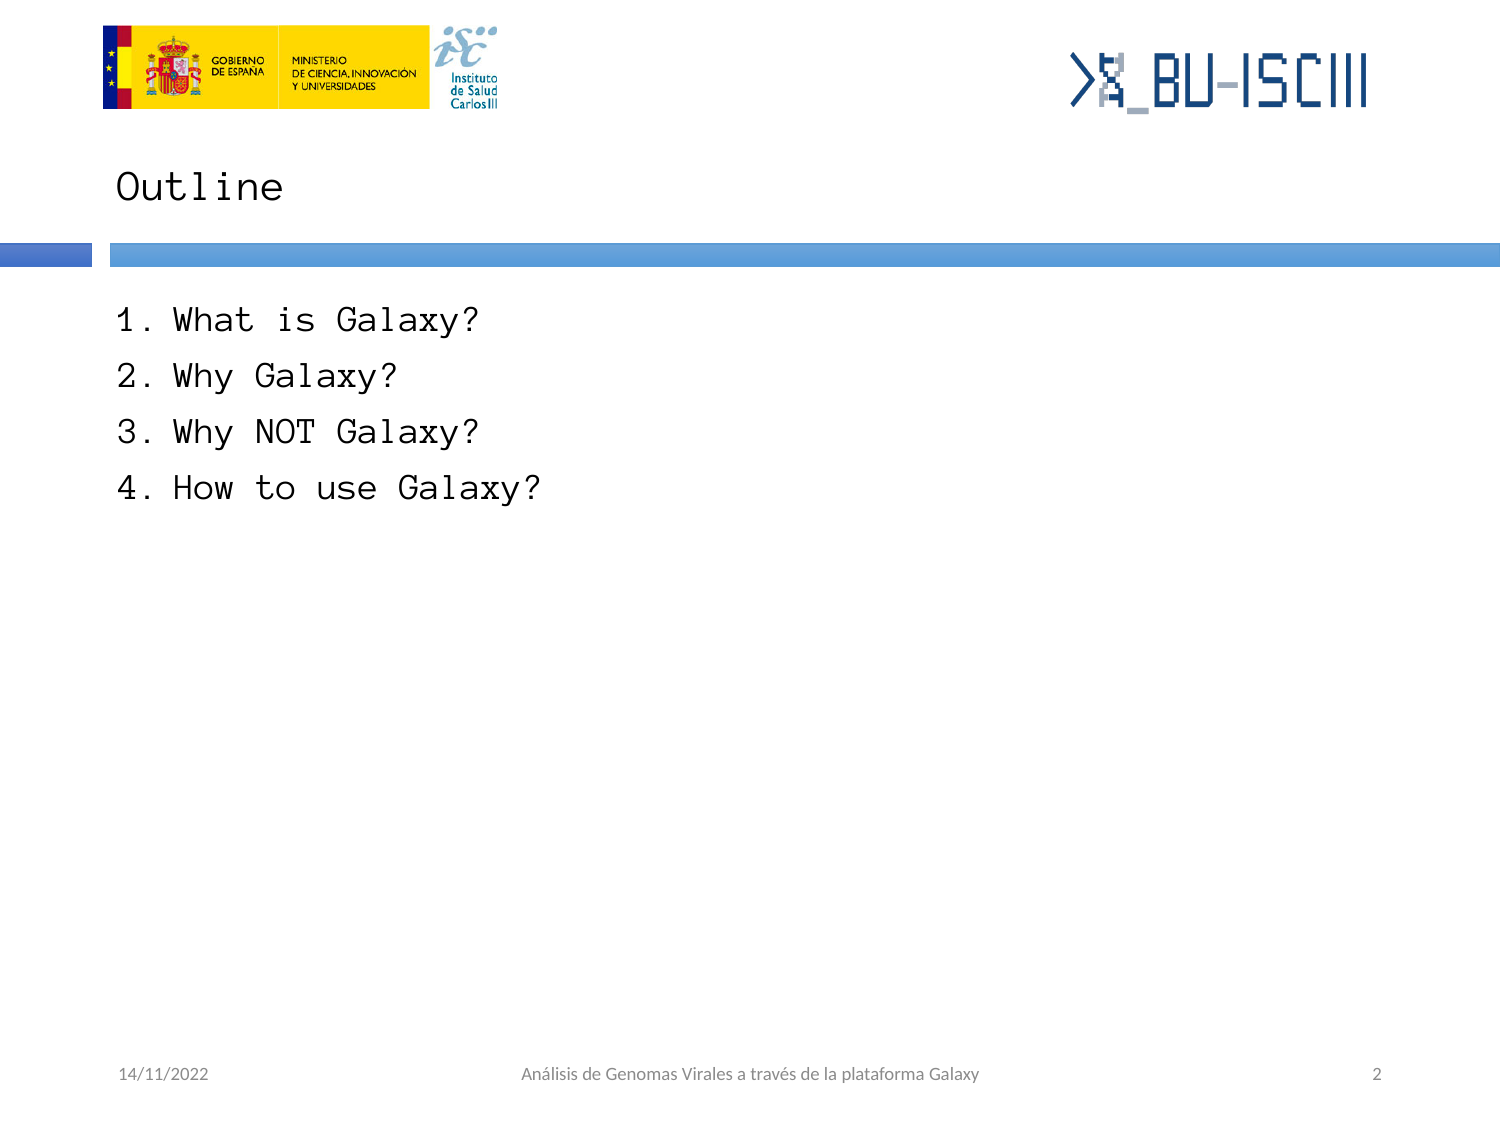

Outline
What is Galaxy?
Why Galaxy?
Why NOT Galaxy?
How to use Galaxy?
14/11/2022
Análisis de Genomas Virales a través de la plataforma Galaxy
2